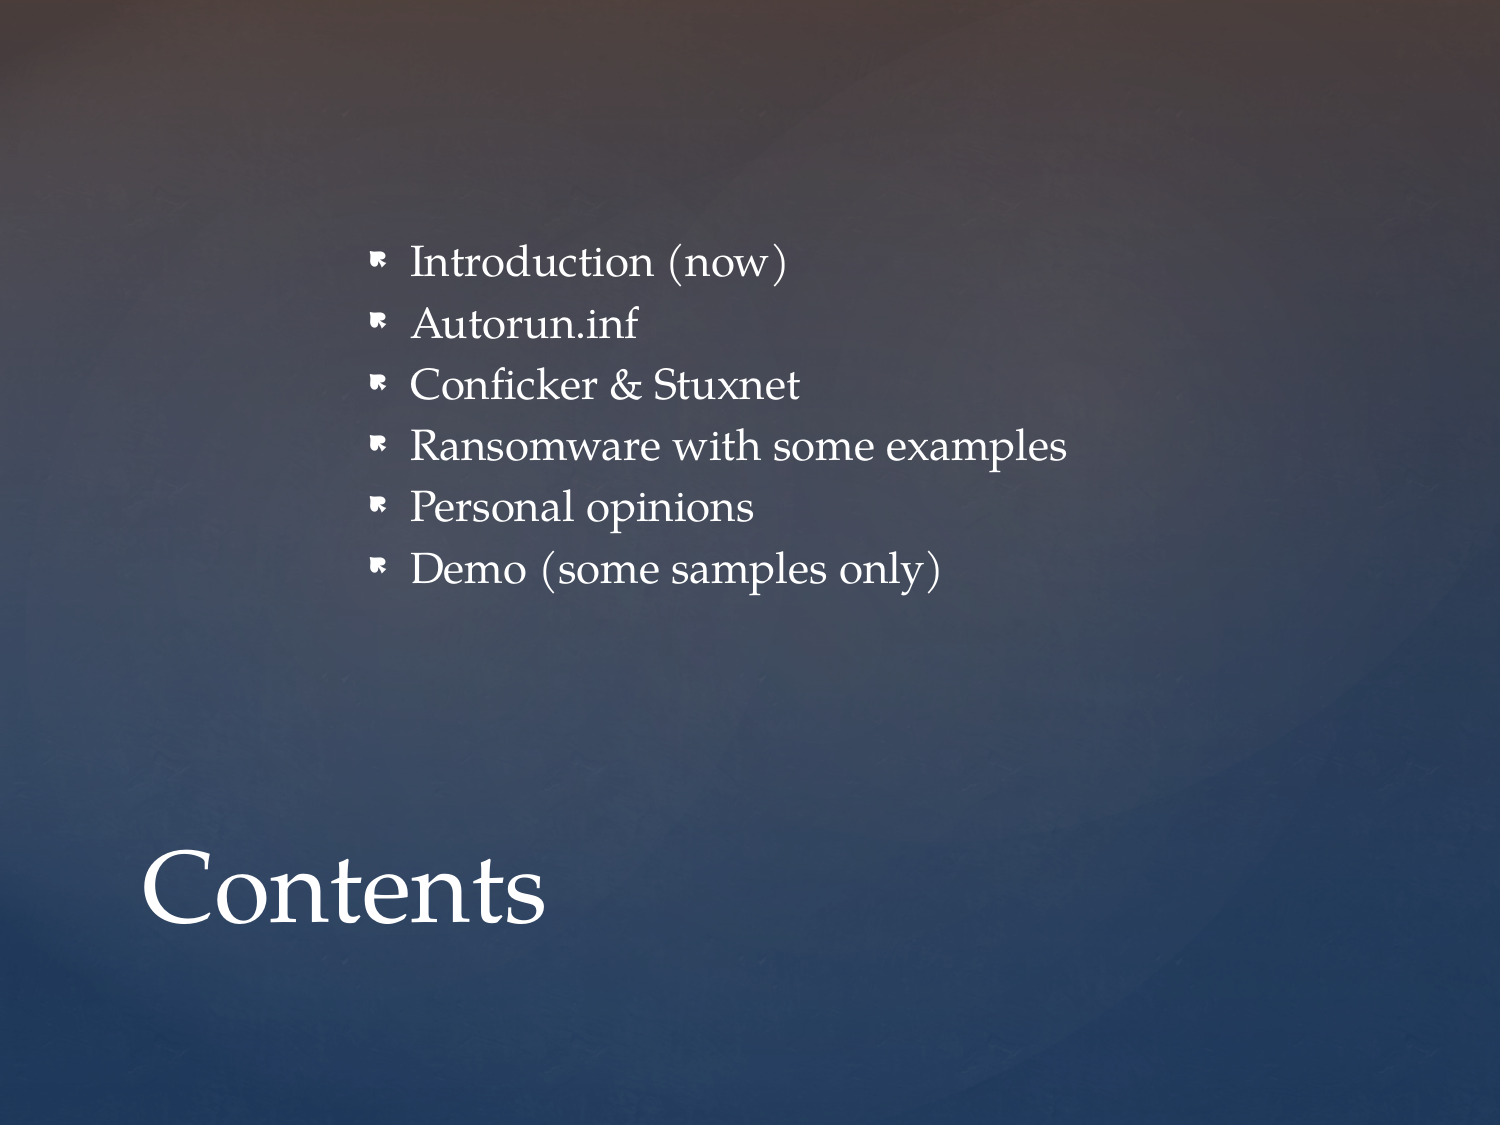

Introduction (now)
Autorun.inf
Conficker & Stuxnet
Ransomware with some examples
Personal opinions
Demo (some samples only)
# Contents